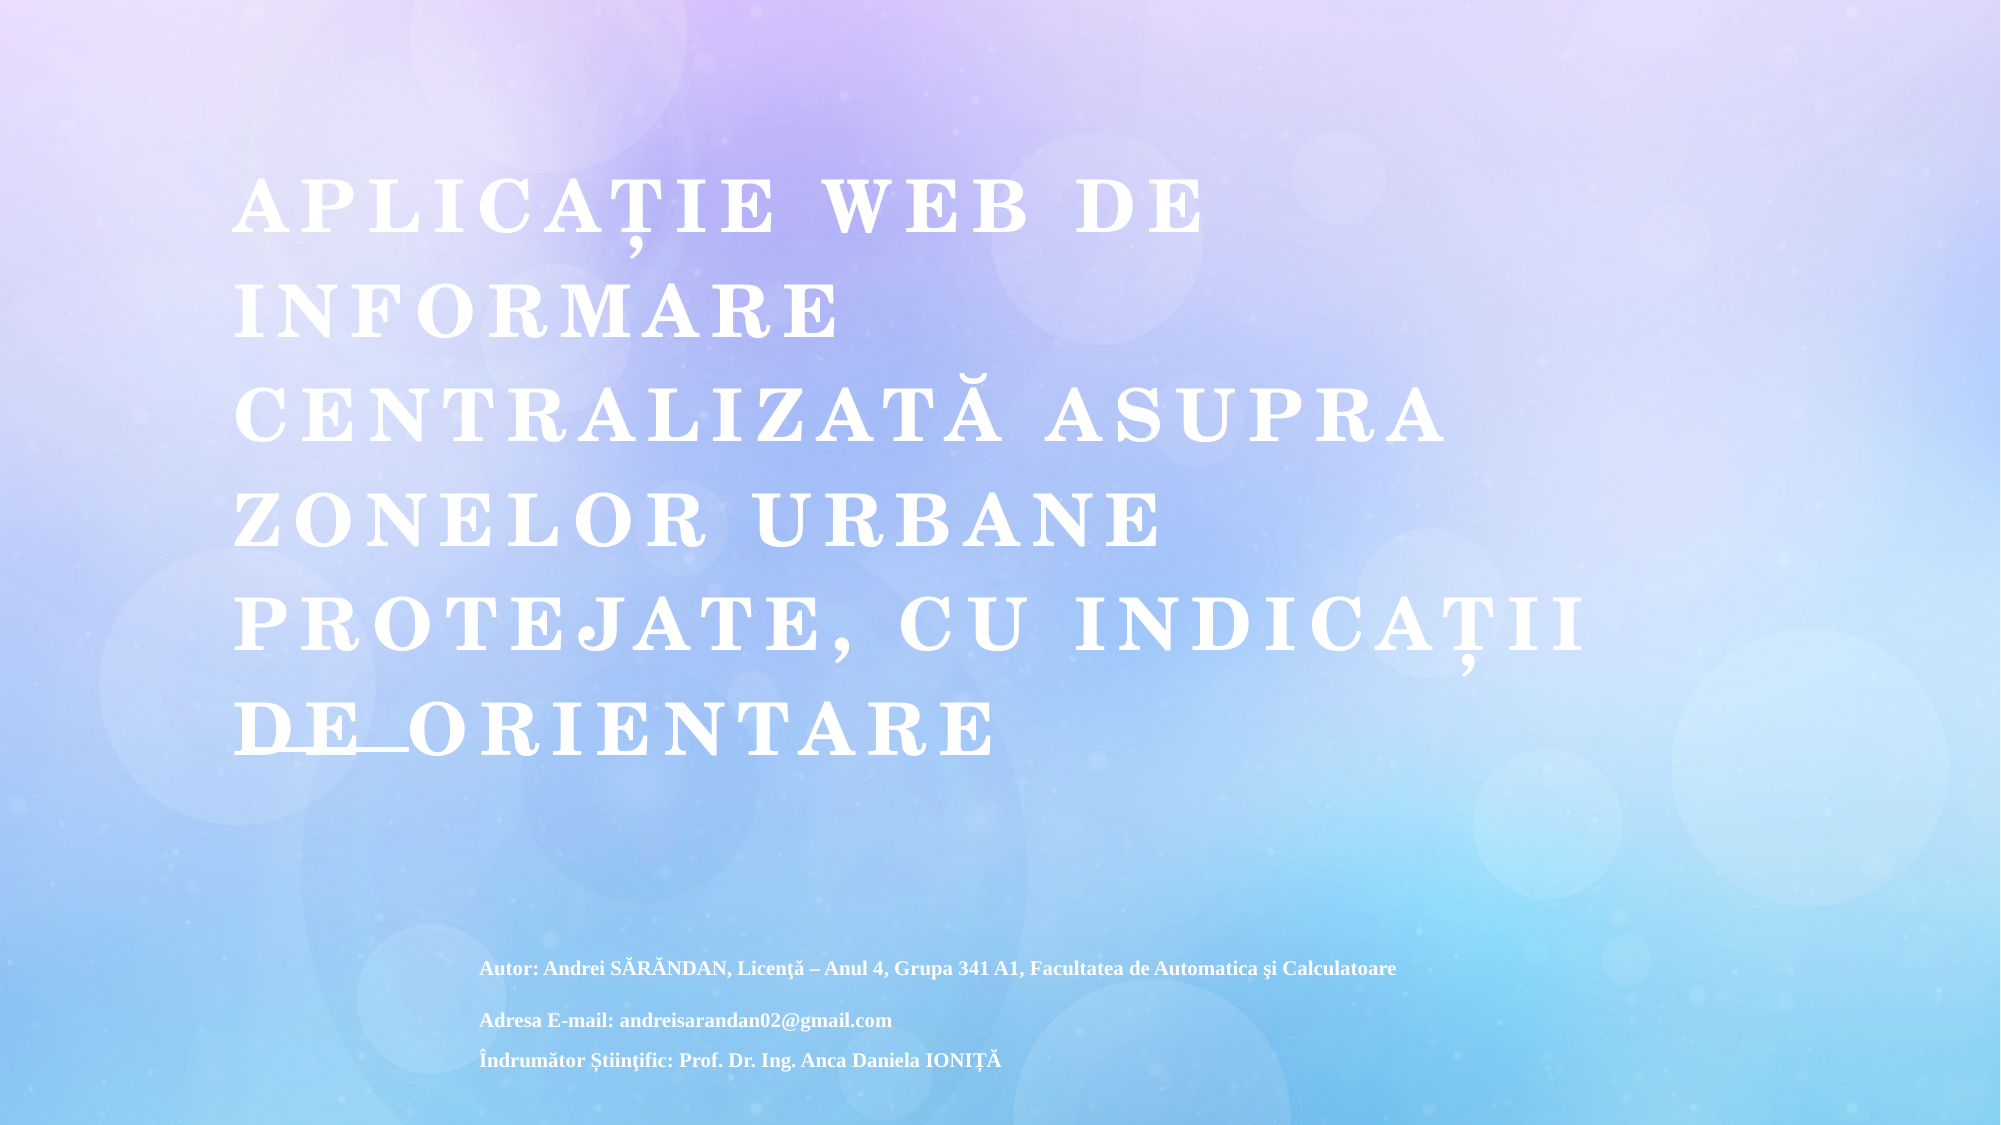

# APLICAȚIE WEB DE INFORMARE CENTRALIZATĂ ASUPRA ZONELOR URBANE PROTEJATE, CU INDICAȚII DE ORIENTARE
Autor: Andrei SĂRĂNDAN, Licenţǎ – Anul 4, Grupa 341 A1, Facultatea de Automatica şi Calculatoare
Adresa E-mail: andreisarandan02@gmail.com
Îndrumător Știinţific: Prof. Dr. Ing. Anca Daniela IONIȚĂ